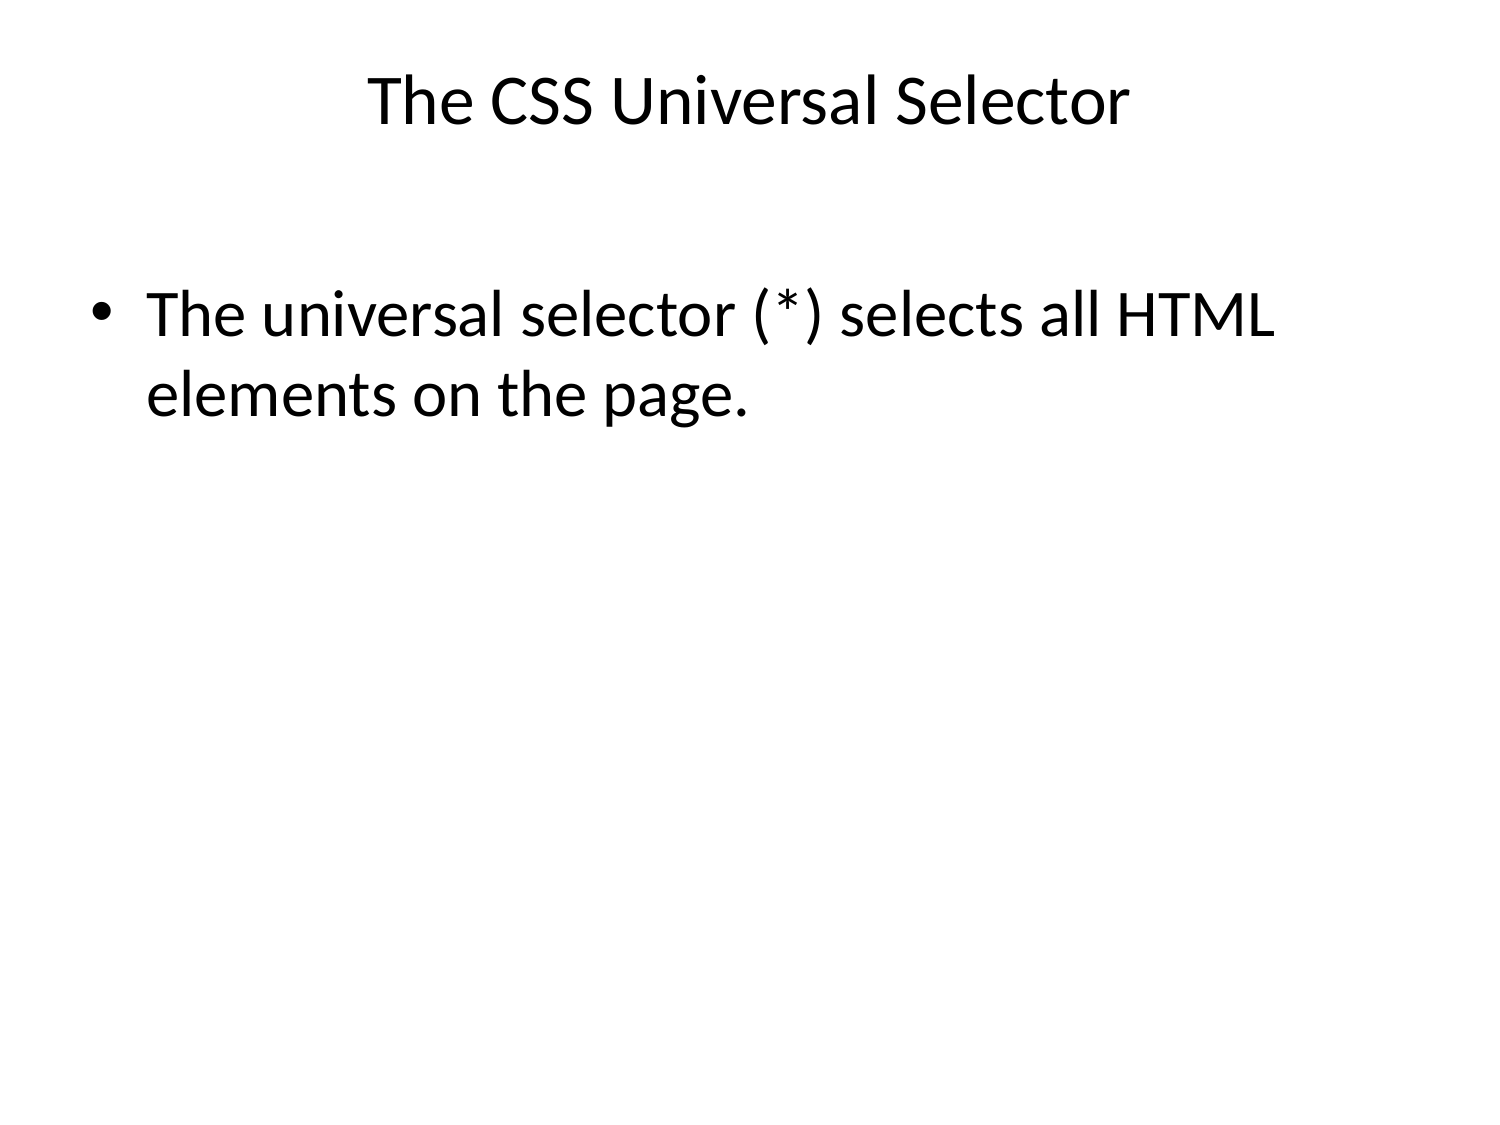

# The CSS Universal Selector
The universal selector (*) selects all HTML elements on the page.